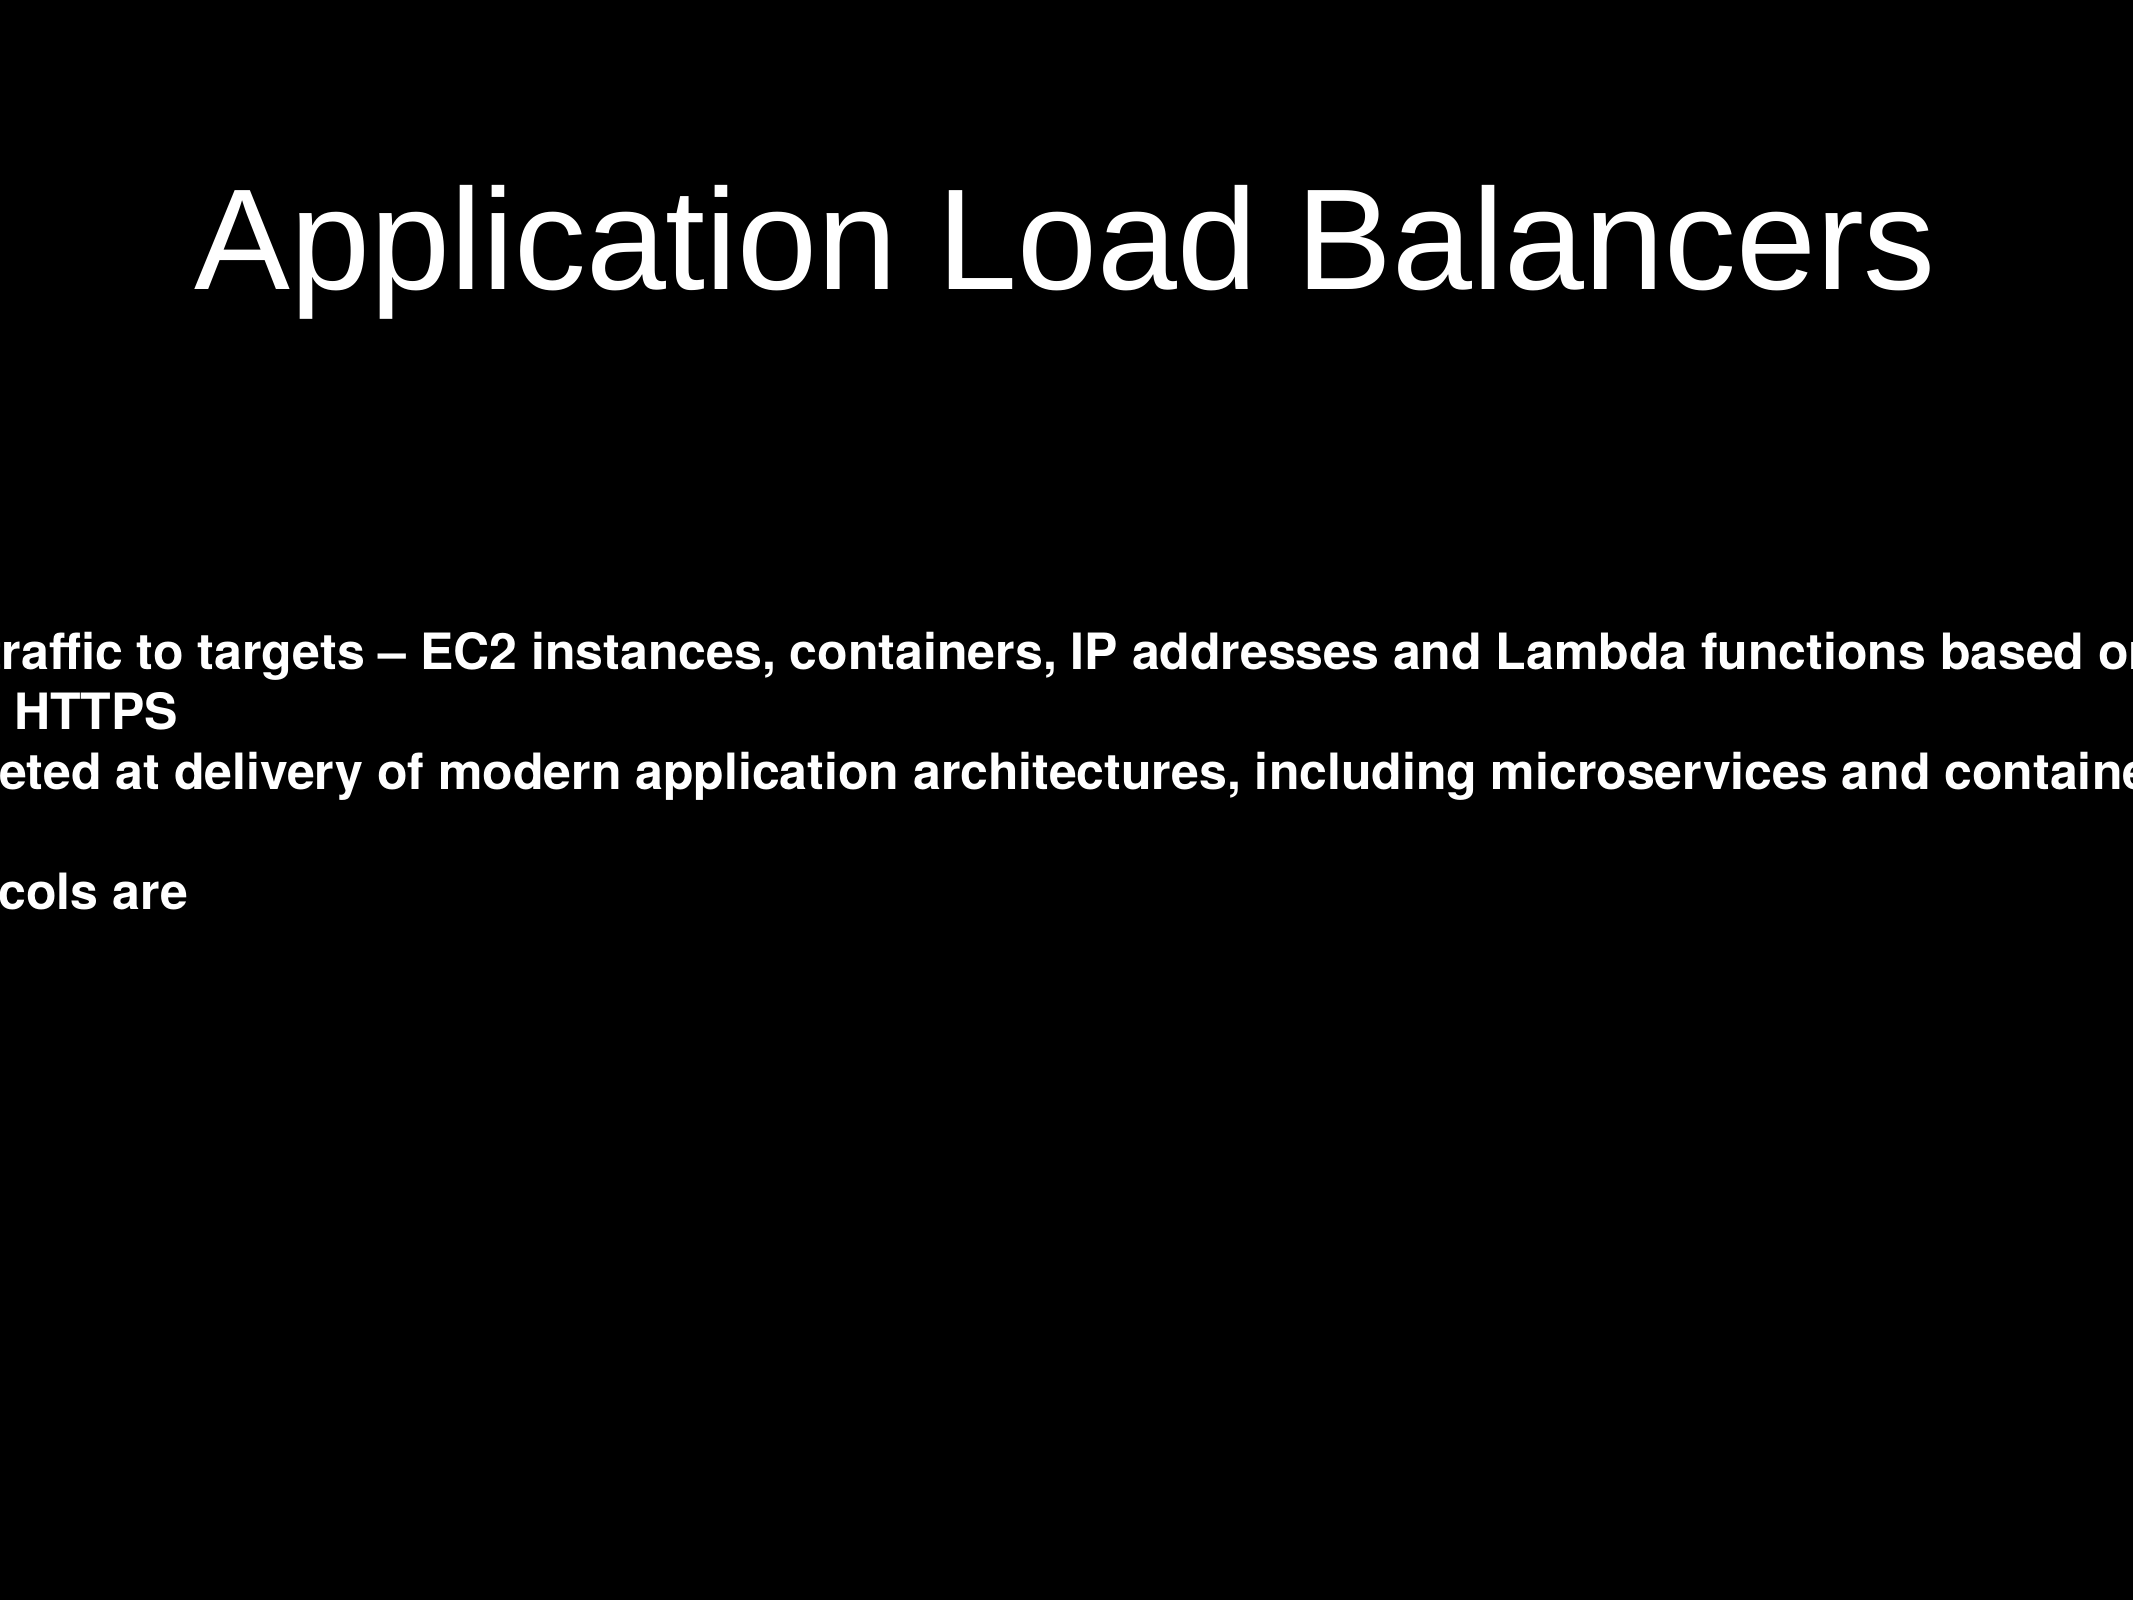

Application Load Balancers
Application Load Balancer operates at the request level (layer 7), routing traffic to targets – EC2 instances, containers, IP addresses and Lambda functions based on
the content of the request. Ideal for advanced load balancing of HTTP and HTTPS
traffic, Application Load Balancer provides advanced request routing targeted at delivery of modern application architectures, including microservices and container-based applications. Application Load Balancer simplifies and improves the security
of your application, by ensuring that the latest SSL/TLS ciphers and protocols are
used at all times.